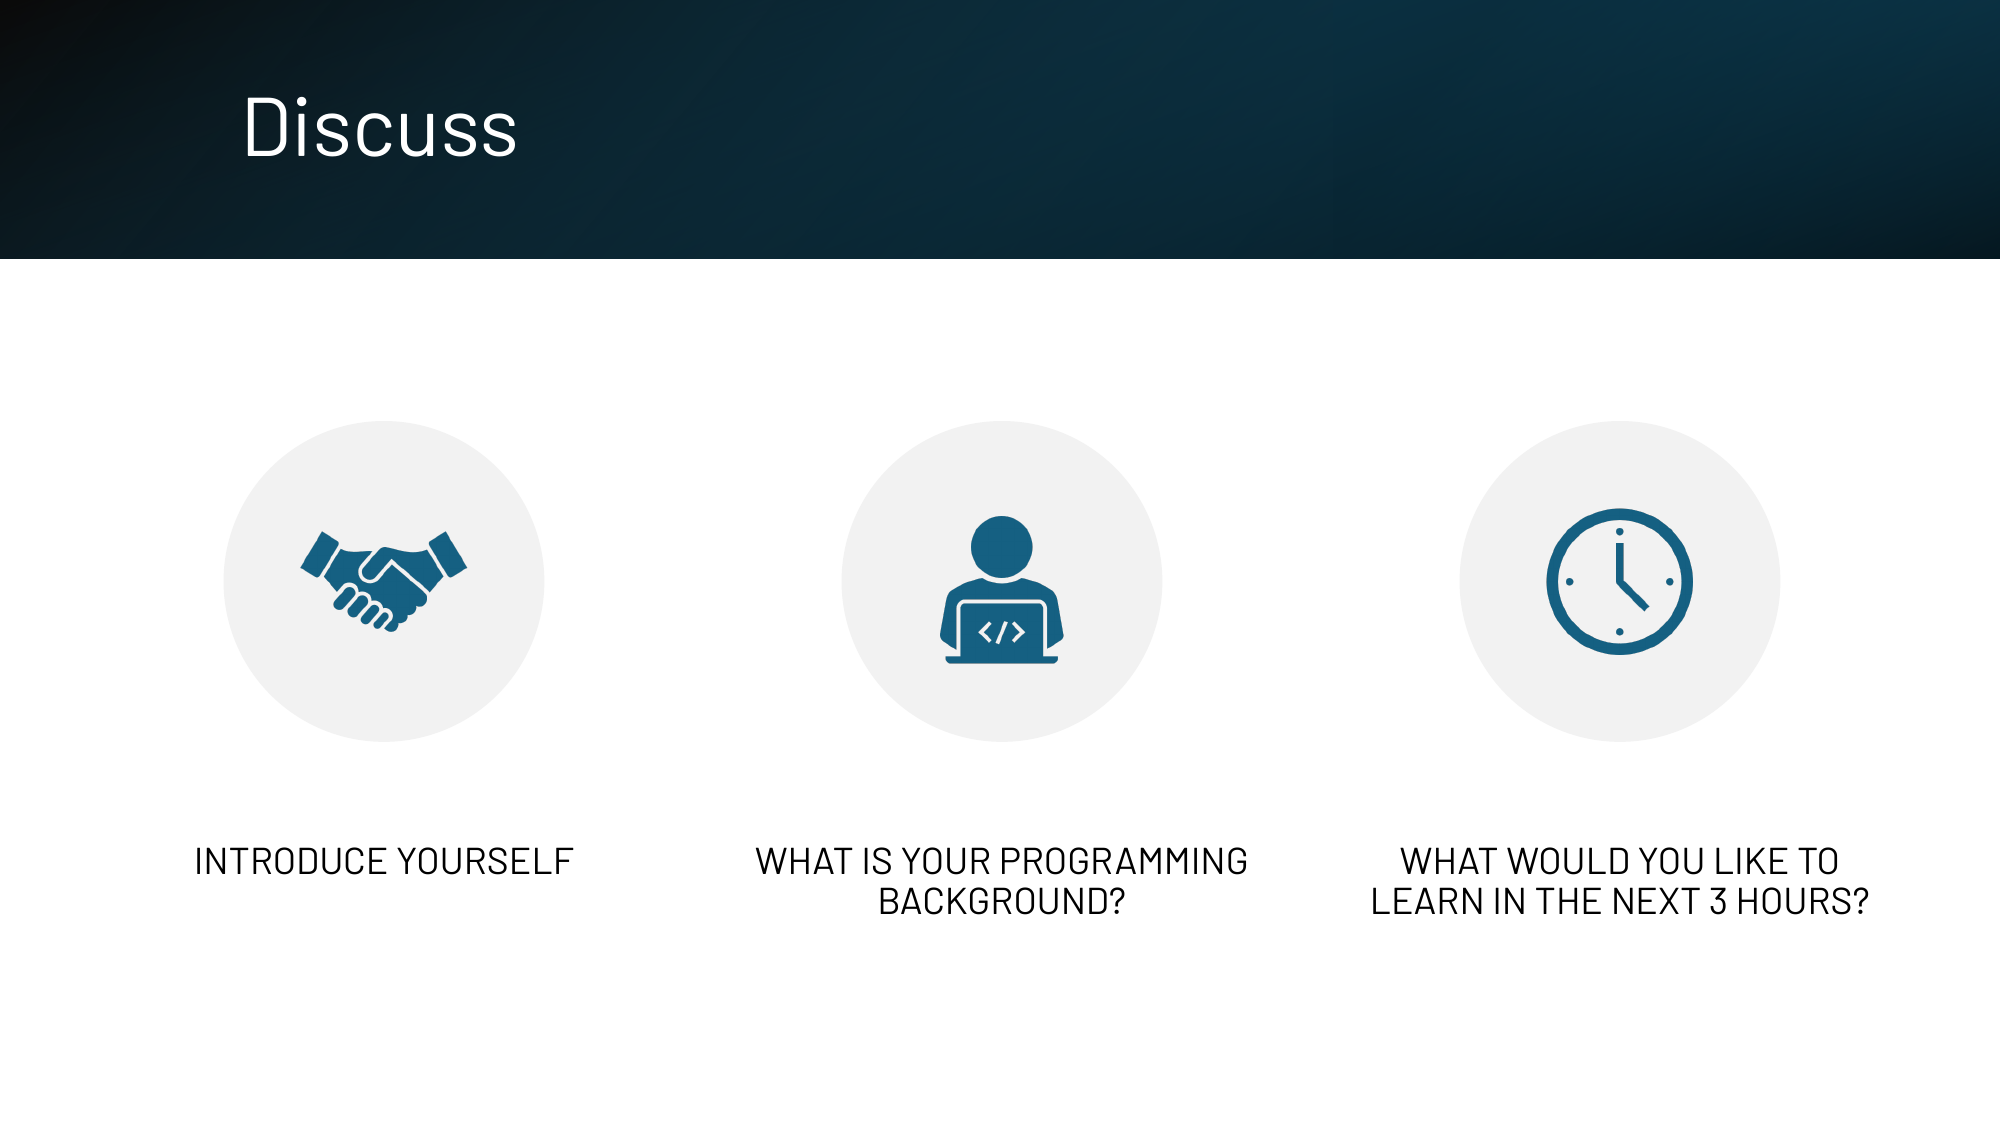

# Discuss
Introduce yourself
What is your programming background?
What would you like to learn in the next 3 hours?